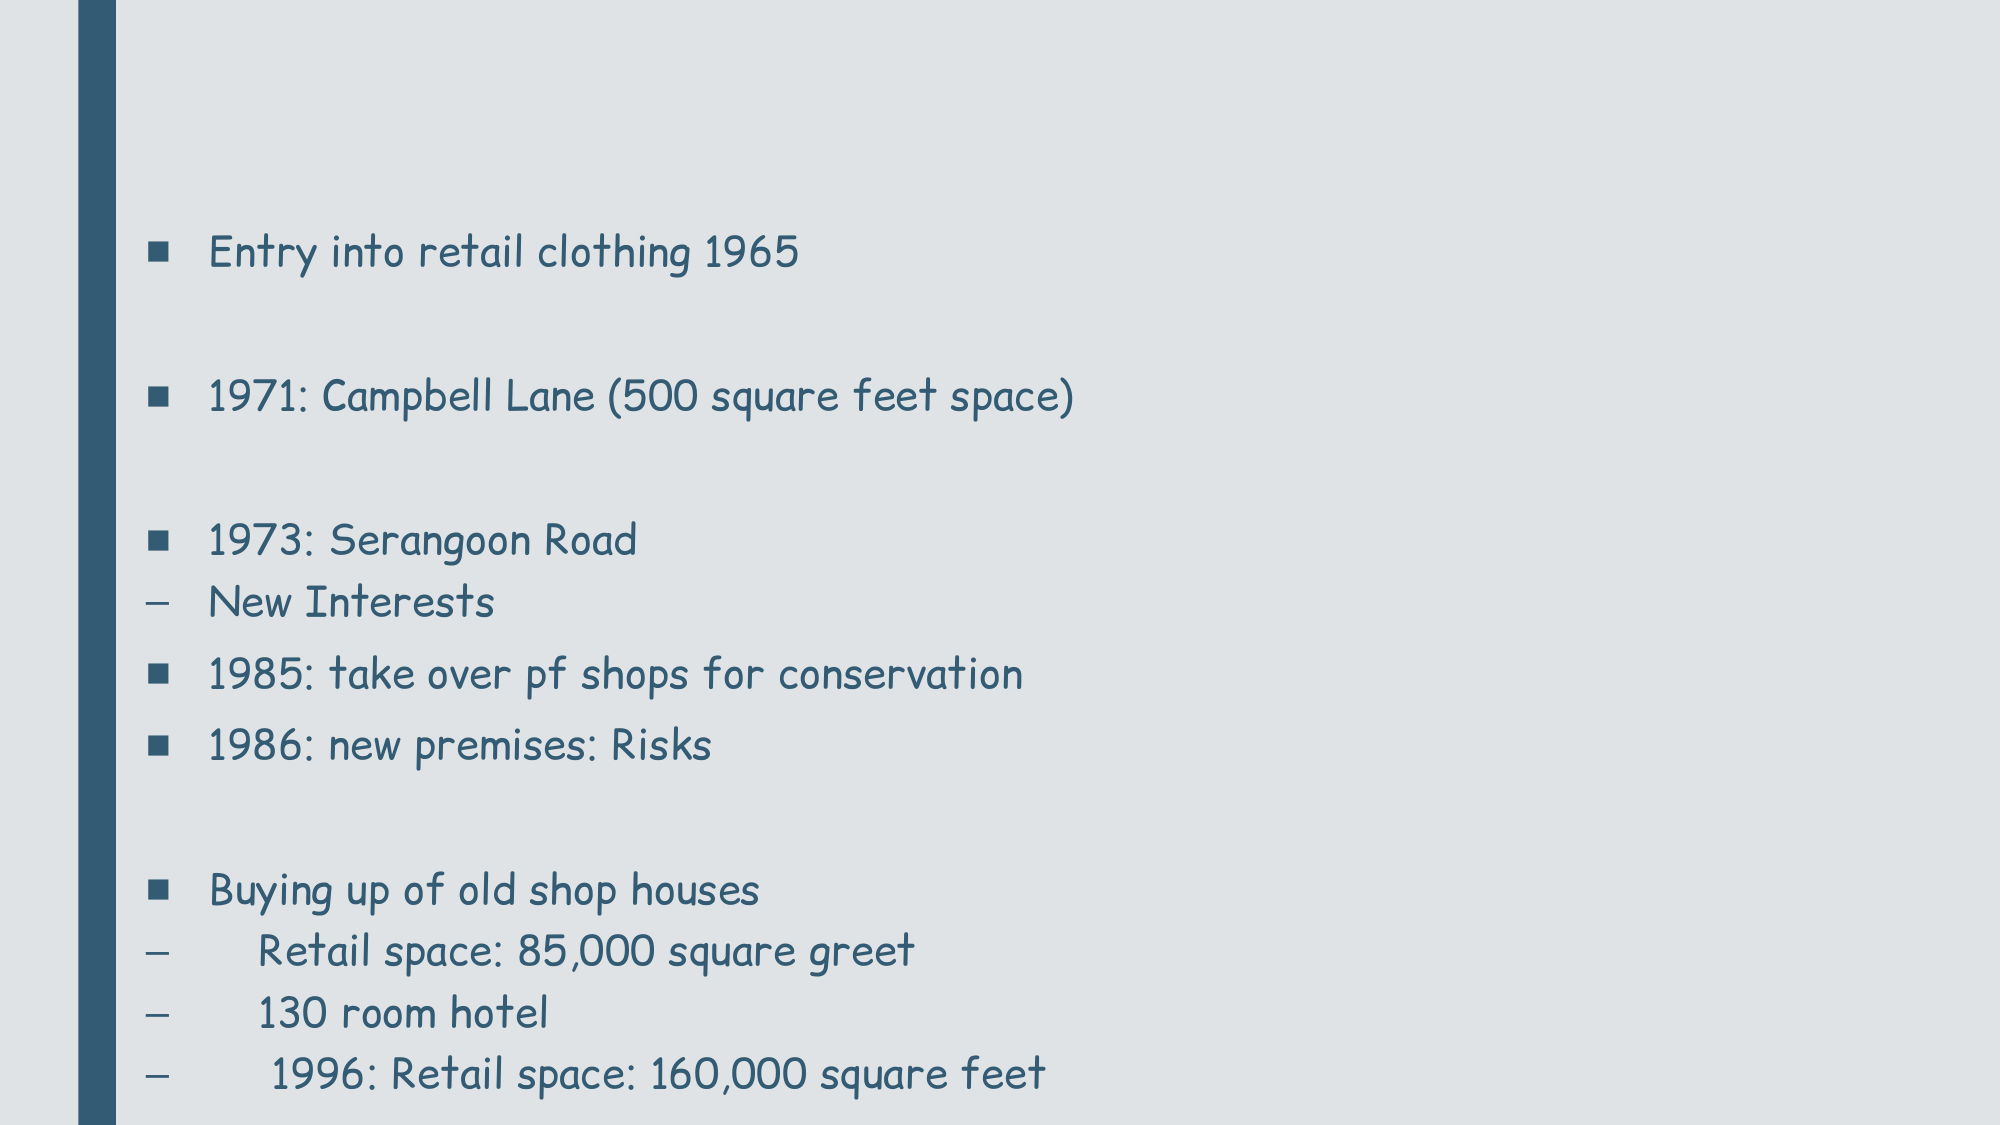

#
Entry into retail clothing 1965

1971: Campbell Lane (500 square feet space)

1973: Serangoon Road
New Interests
1985: take over pf shops for conservation
1986: new premises: Risks

Buying up of old shop houses
    Retail space: 85,000 square greet
    130 room hotel
     1996: Retail space: 160,000 square feet